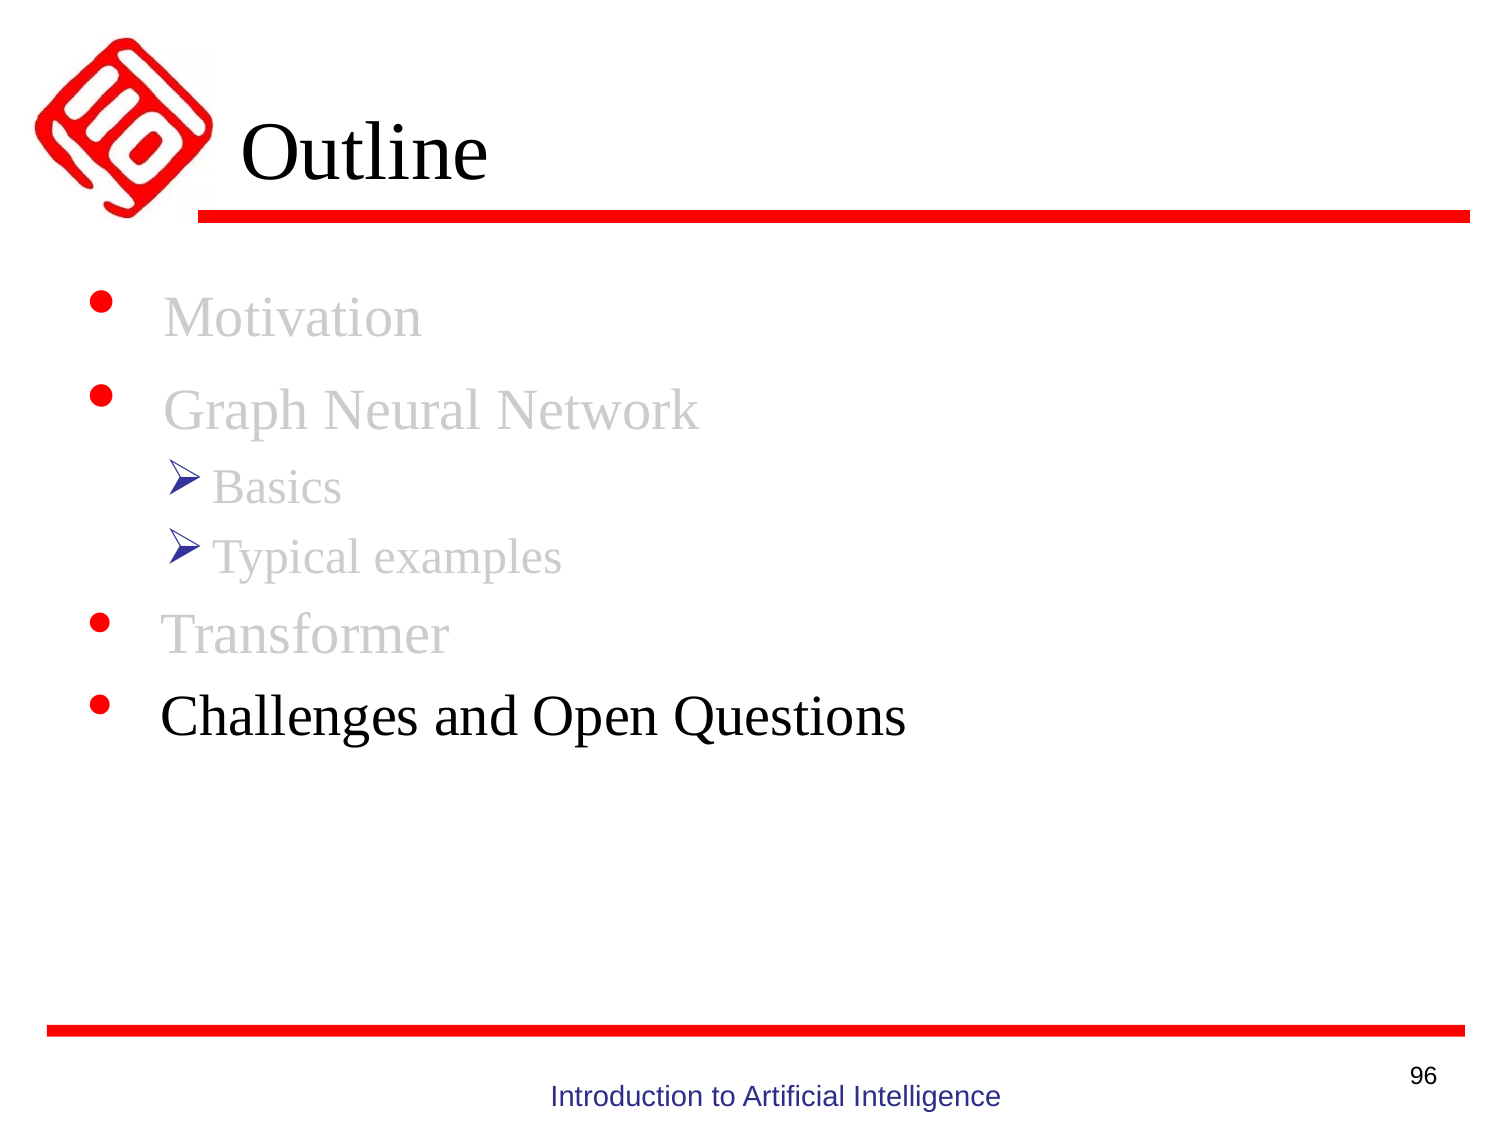

# Outline
 Motivation
 Graph Neural Network
Basics
Typical examples
 Transformer
 Challenges and Open Questions
96
Introduction to Artificial Intelligence